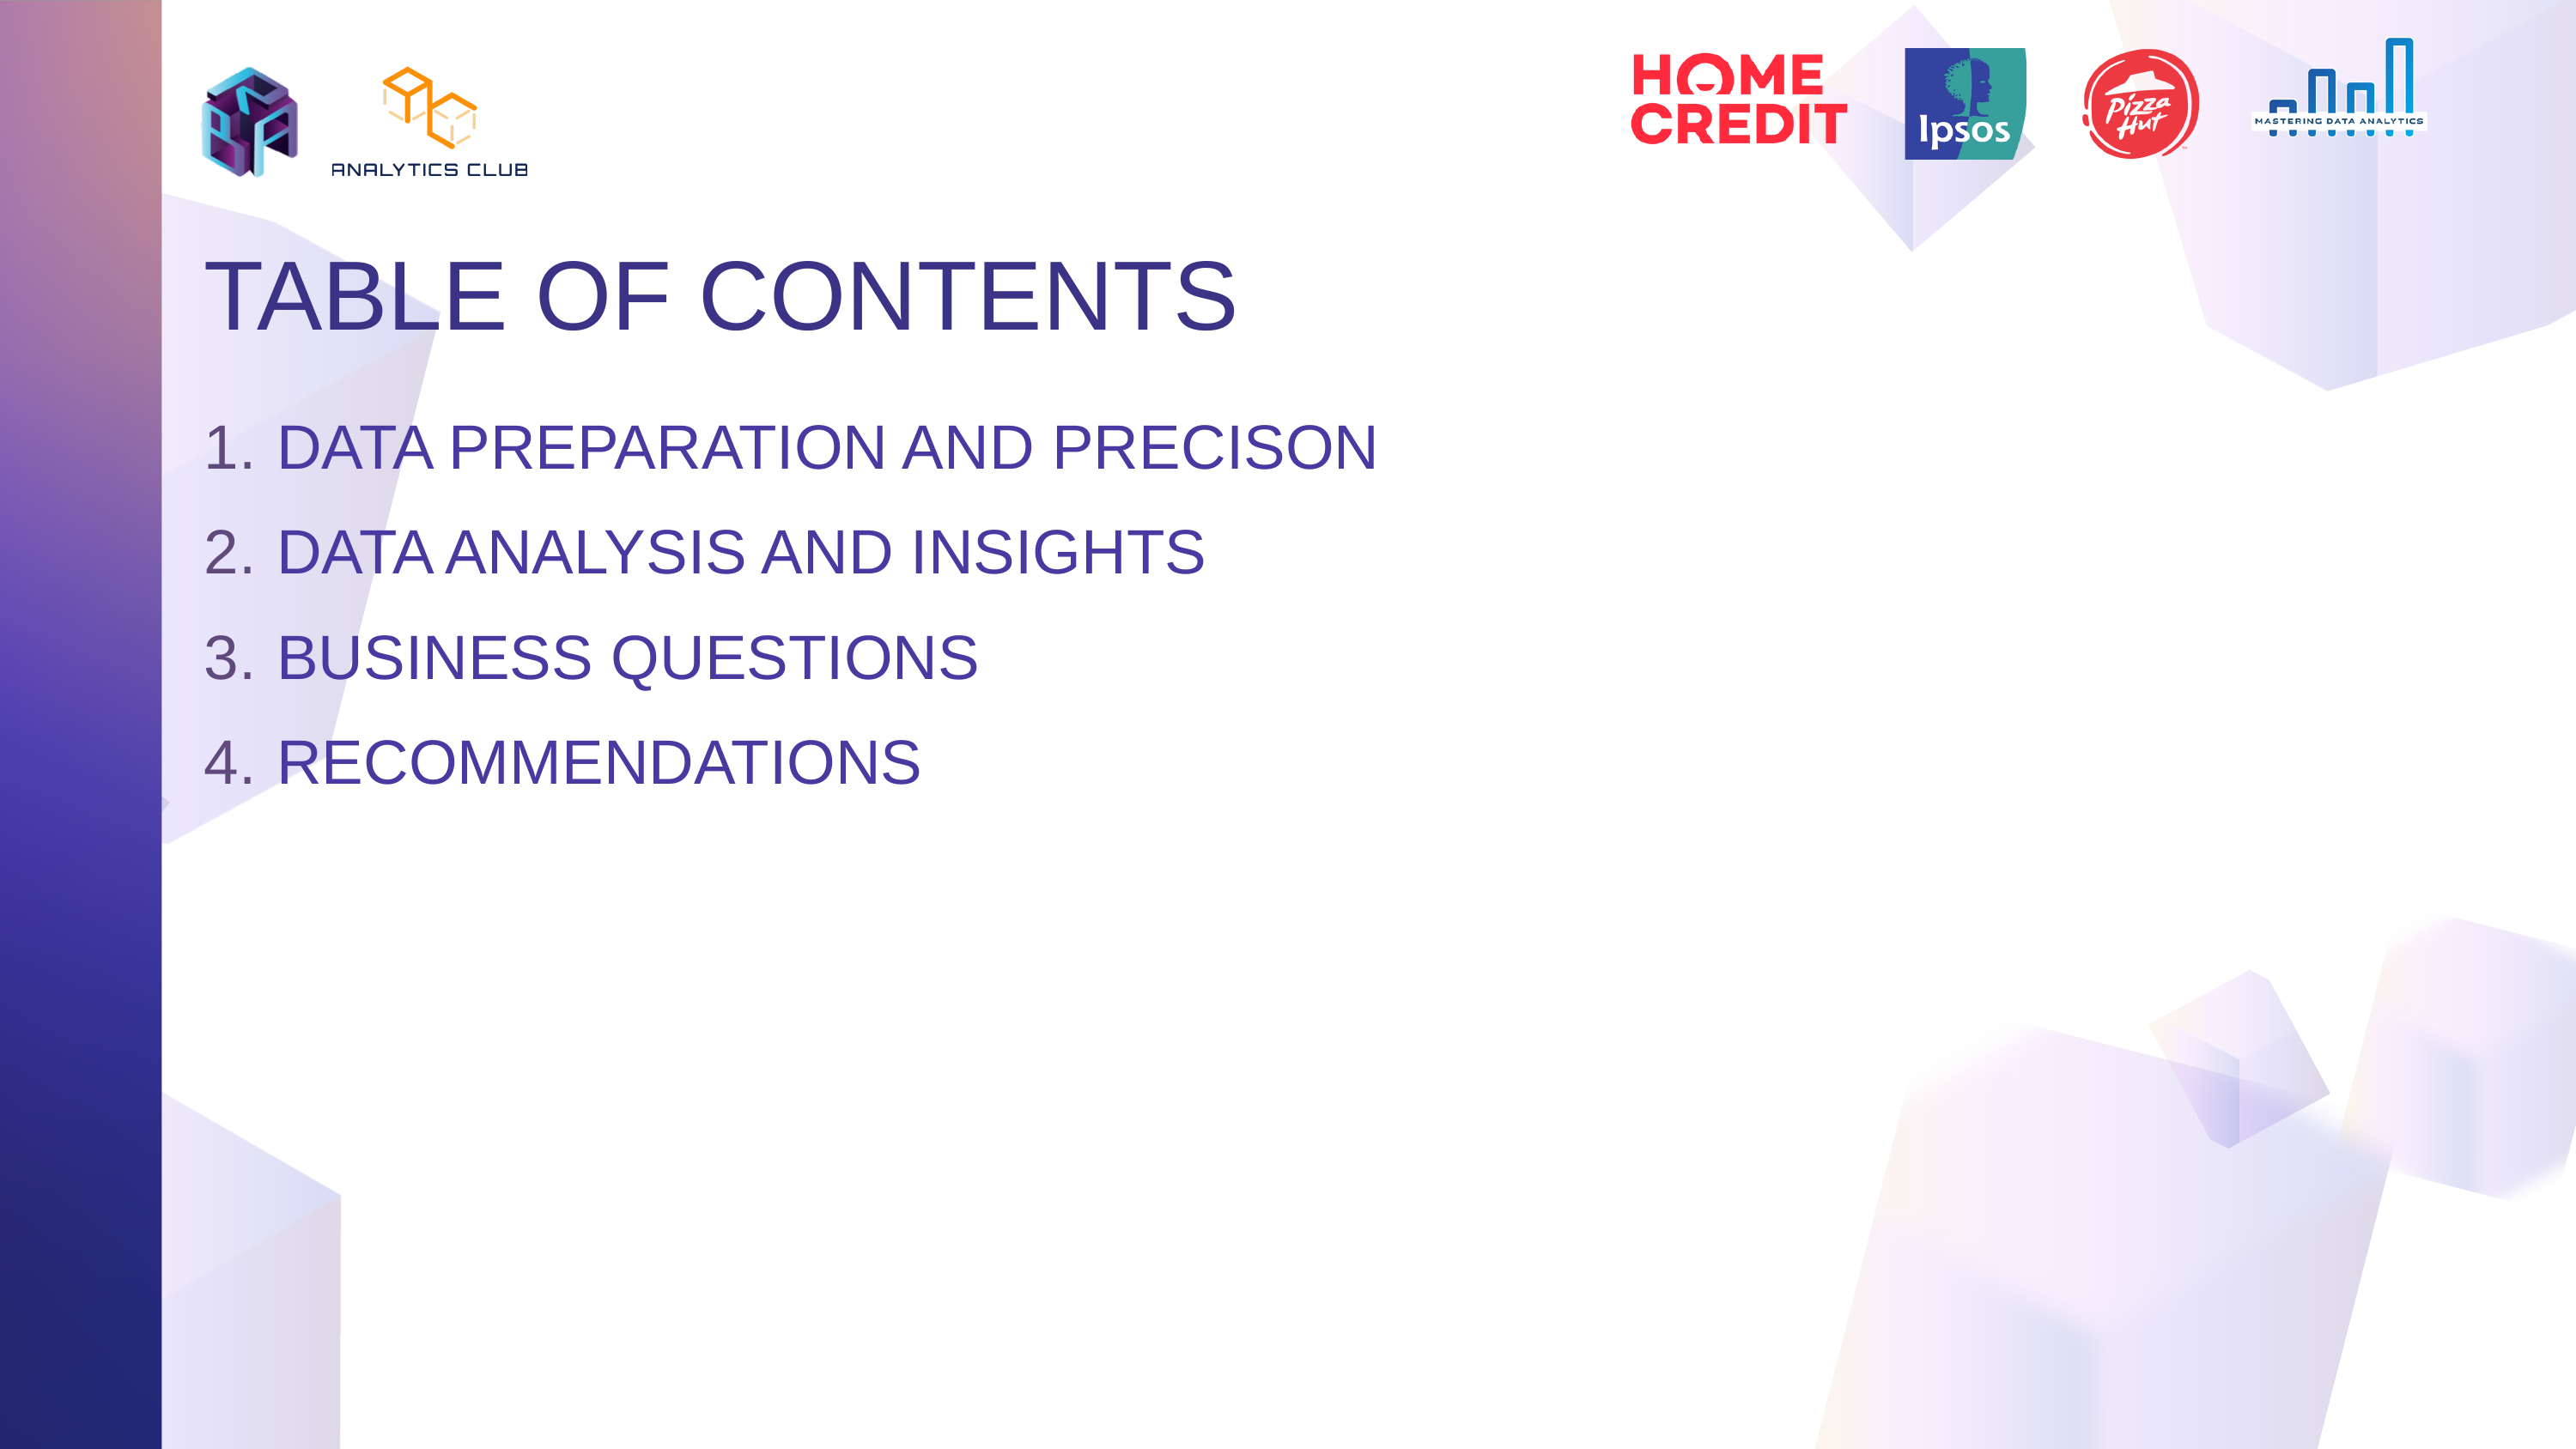

TABLE OF CONTENTS
DATA PREPARATION AND PRECISON
DATA ANALYSIS AND INSIGHTS
BUSINESS QUESTIONS
RECOMMENDATIONS